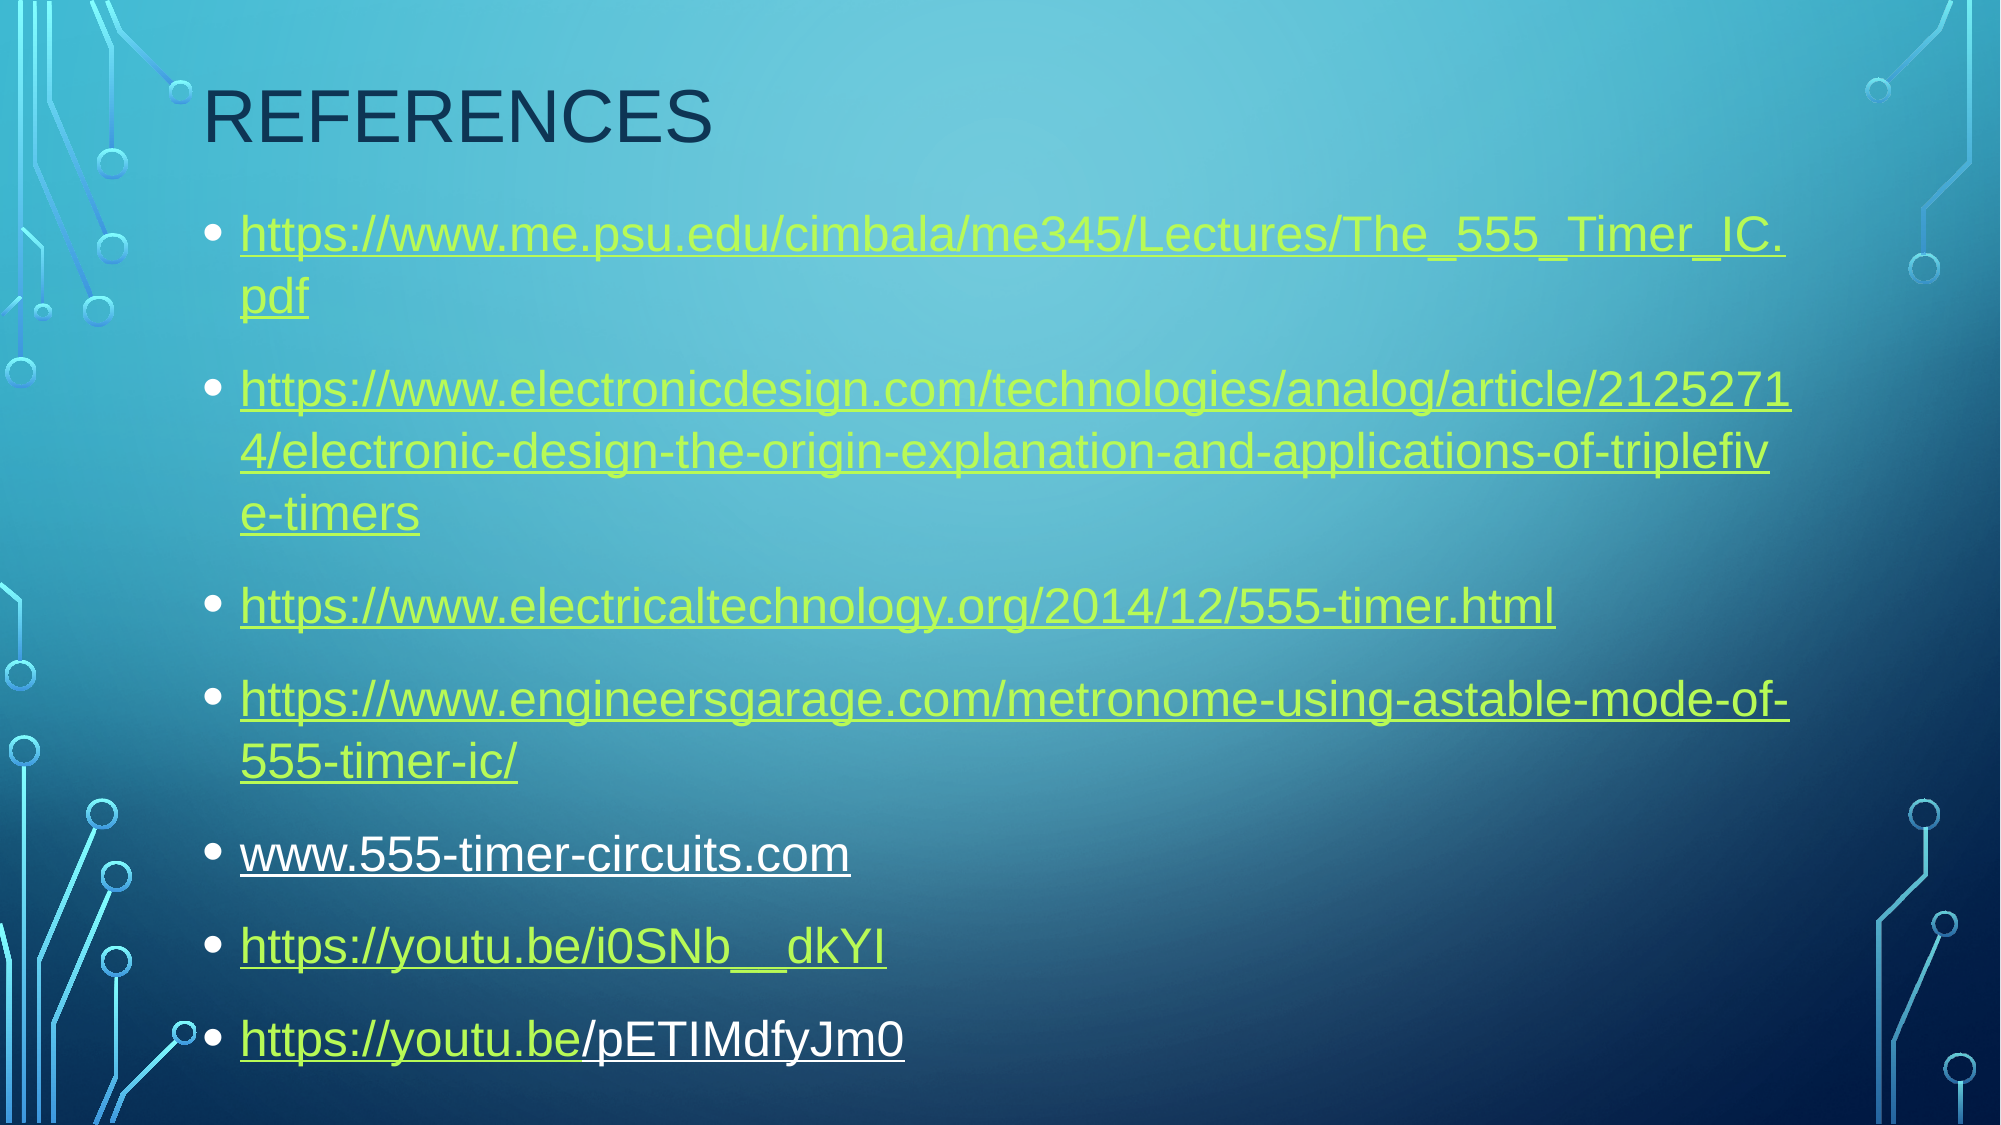

# references
https://www.me.psu.edu/cimbala/me345/Lectures/The_555_Timer_IC.pdf
https://www.electronicdesign.com/technologies/analog/article/21252714/electronic-design-the-origin-explanation-and-applications-of-triplefive-timers
https://www.electricaltechnology.org/2014/12/555-timer.html
https://www.engineersgarage.com/metronome-using-astable-mode-of-555-timer-ic/
www.555-timer-circuits.com
https://youtu.be/i0SNb__dkYI
https://youtu.be/pETIMdfyJm0